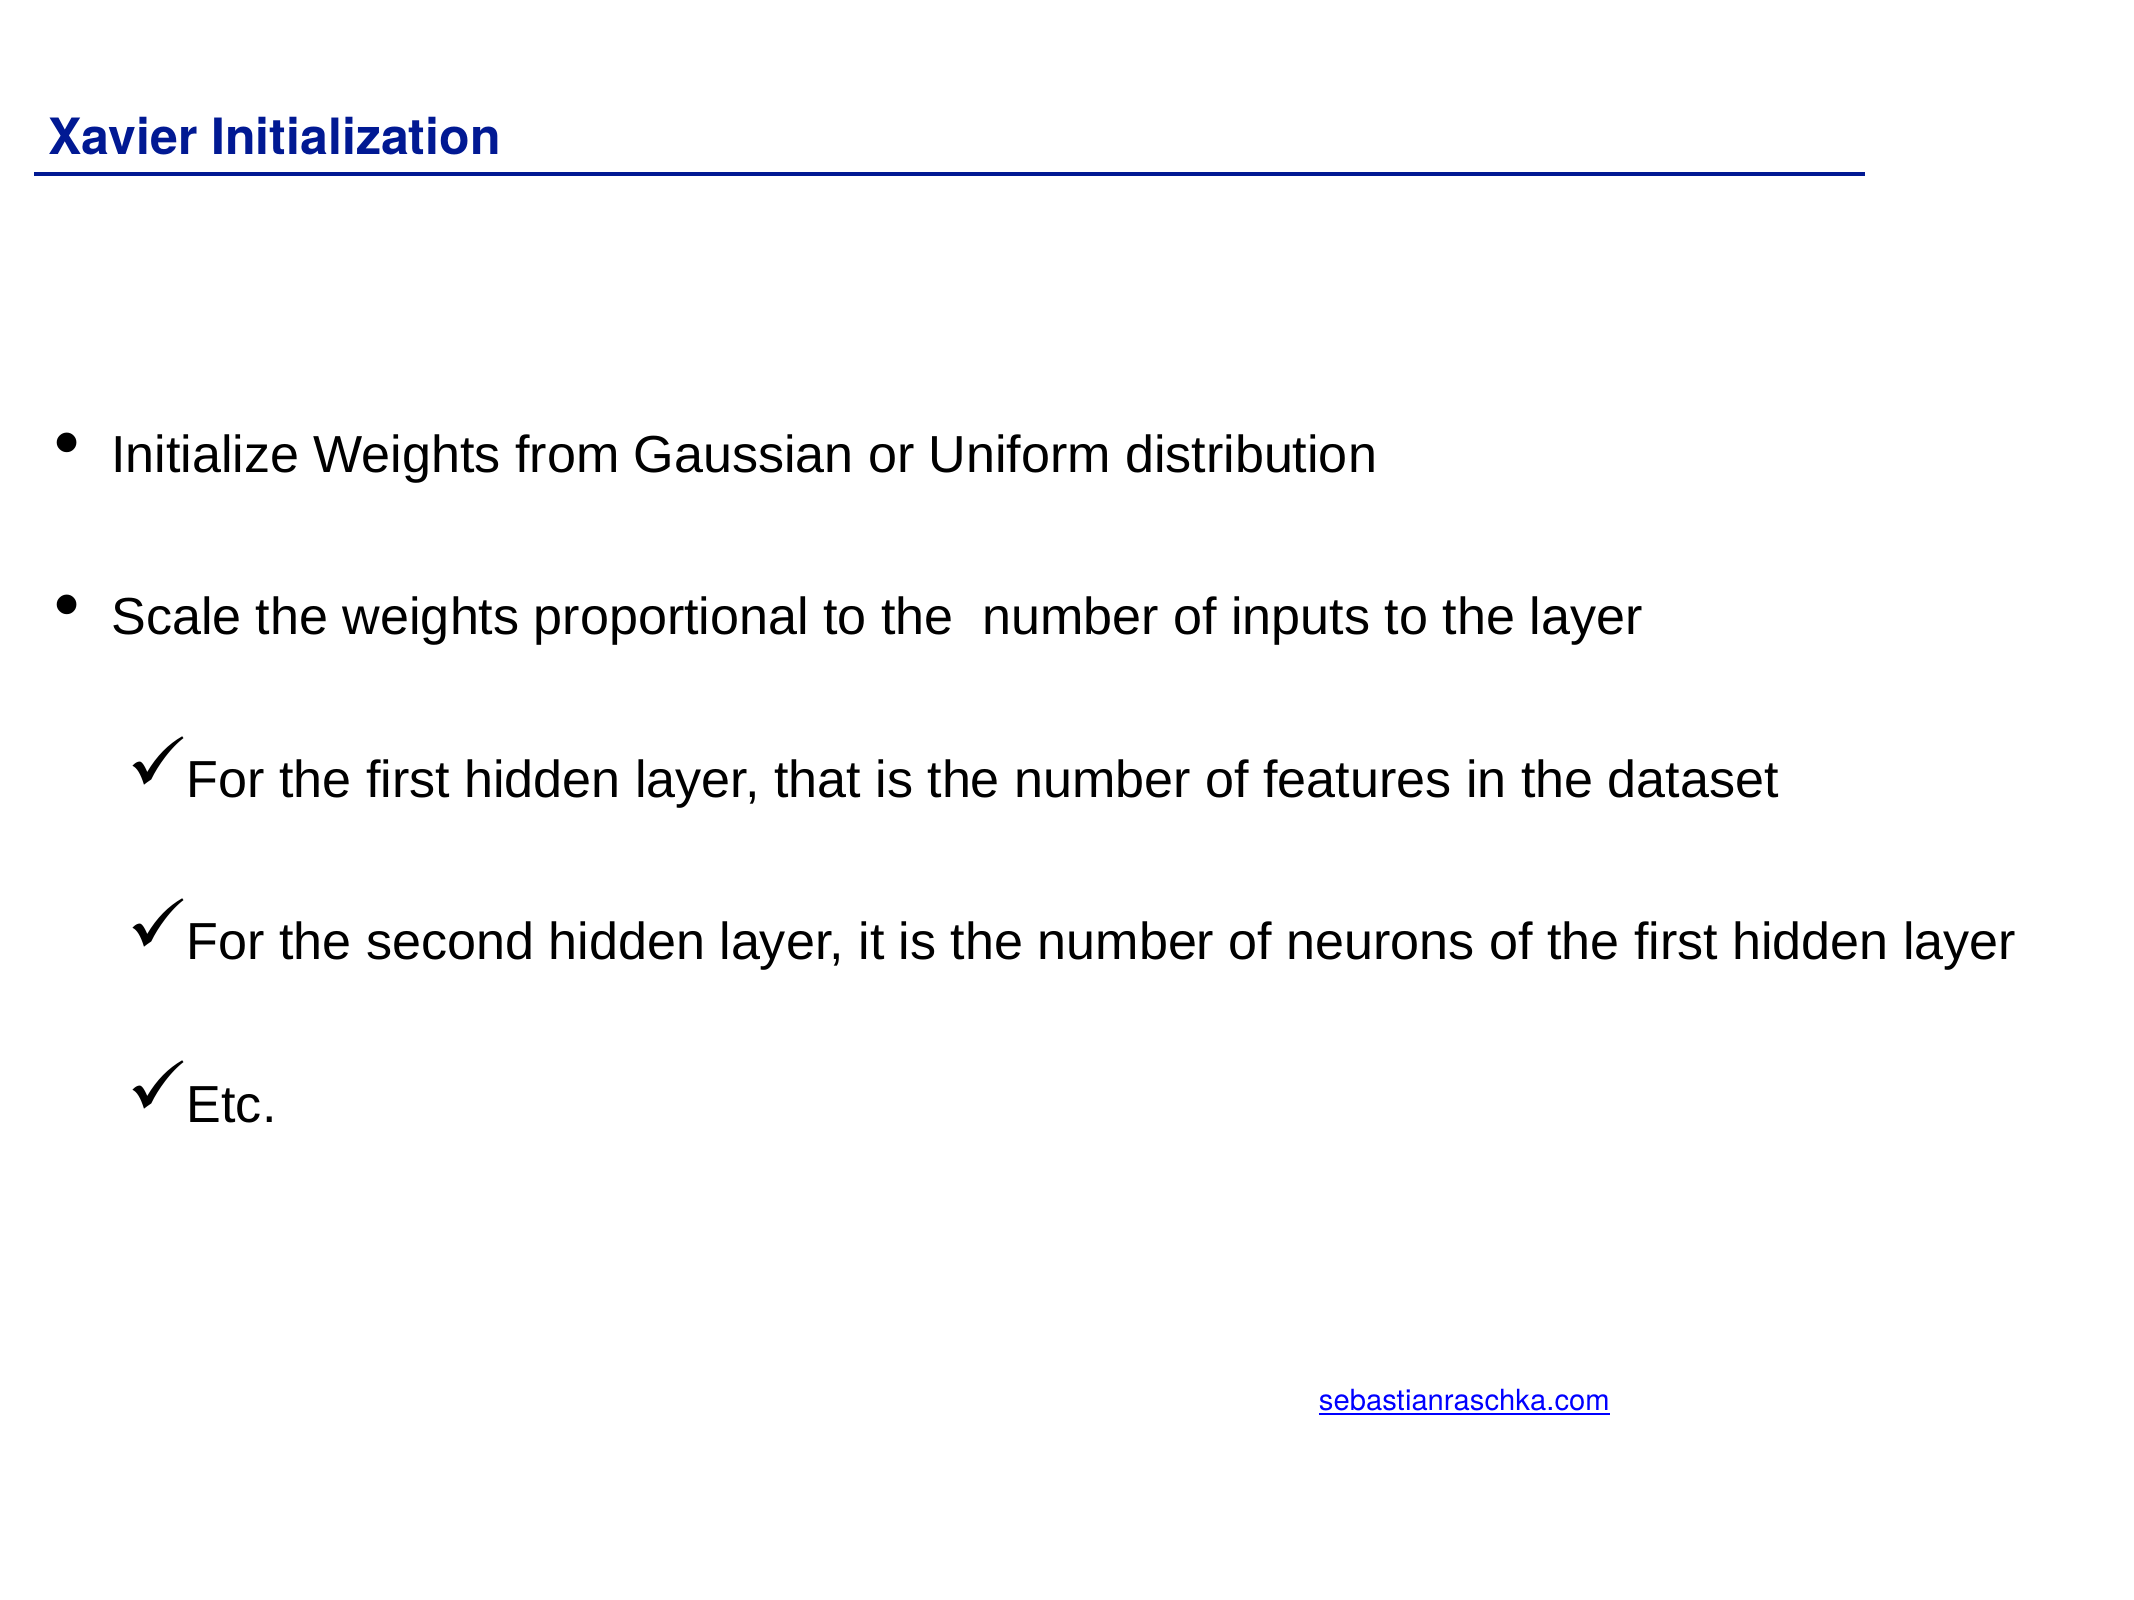

51
Xavier Initialization

Initialize Weights from Gaussian or Uniform distribution
Scale the weights proportional to the  number of inputs to the layer
For the first hidden layer, that is the number of features in the dataset
For the second hidden layer, it is the number of neurons of the first hidden layer
Etc.
sebastianraschka.com